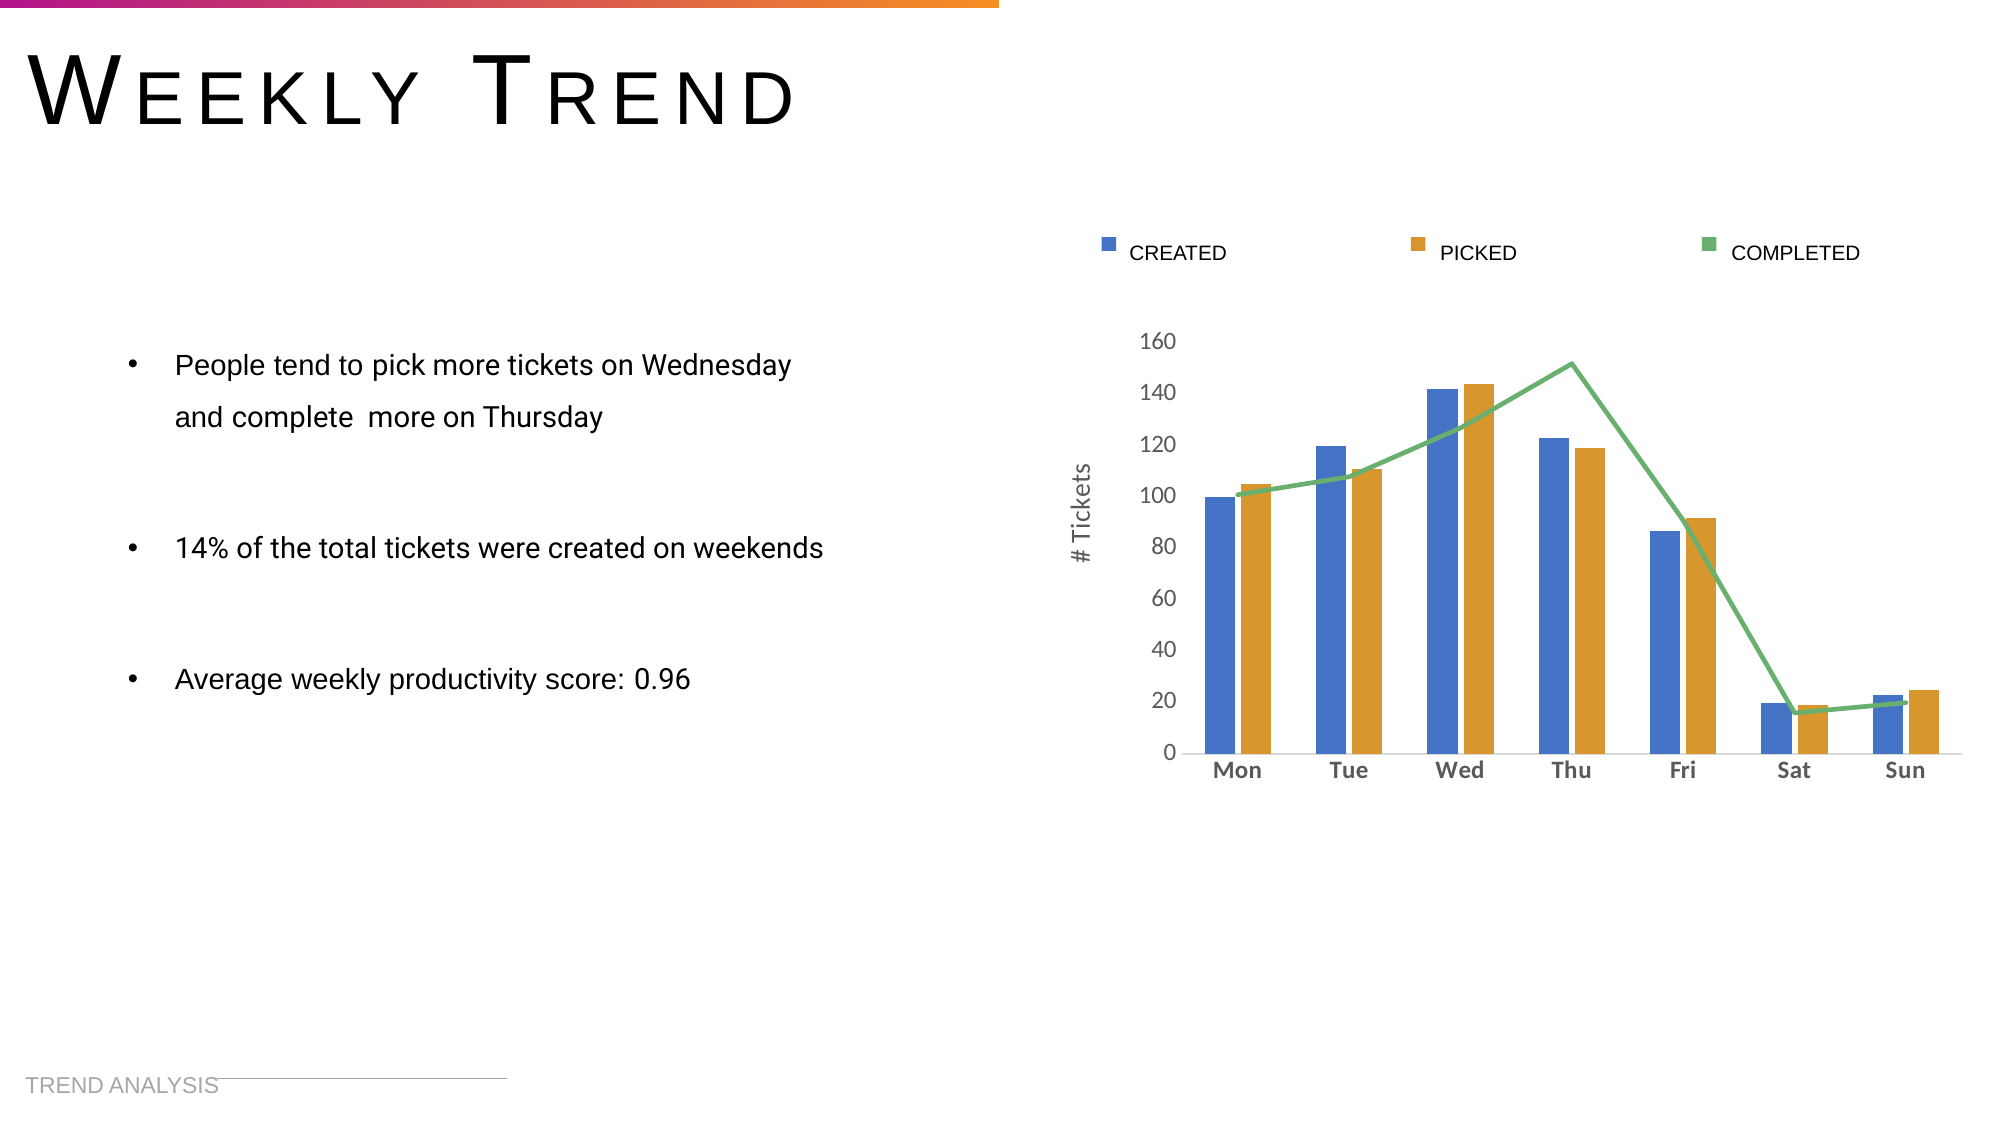

WEEKLY TREND
CREATED
PICKED
COMPLETED

People tend to pick more tickets on Wednesday and complete  more on Thursday

### Chart

| Category | Created | Picked | Completed |
|---|---|---|---|
| Mon | 100.0 | 105.0 | 101.0 |
| Tue | 120.0 | 111.0 | 108.0 |
| Wed | 142.0 | 144.0 | 127.0 |
| Thu | 123.0 | 119.0 | 152.0 |
| Fri | 87.0 | 92.0 | 91.0 |
| Sat | 20.0 | 19.0 | 16.0 |
| Sun | 23.0 | 25.0 | 20.0 |
14% of the total tickets were created on weekends
Average weekly productivity score: 0.96
TREND ANALYSIS